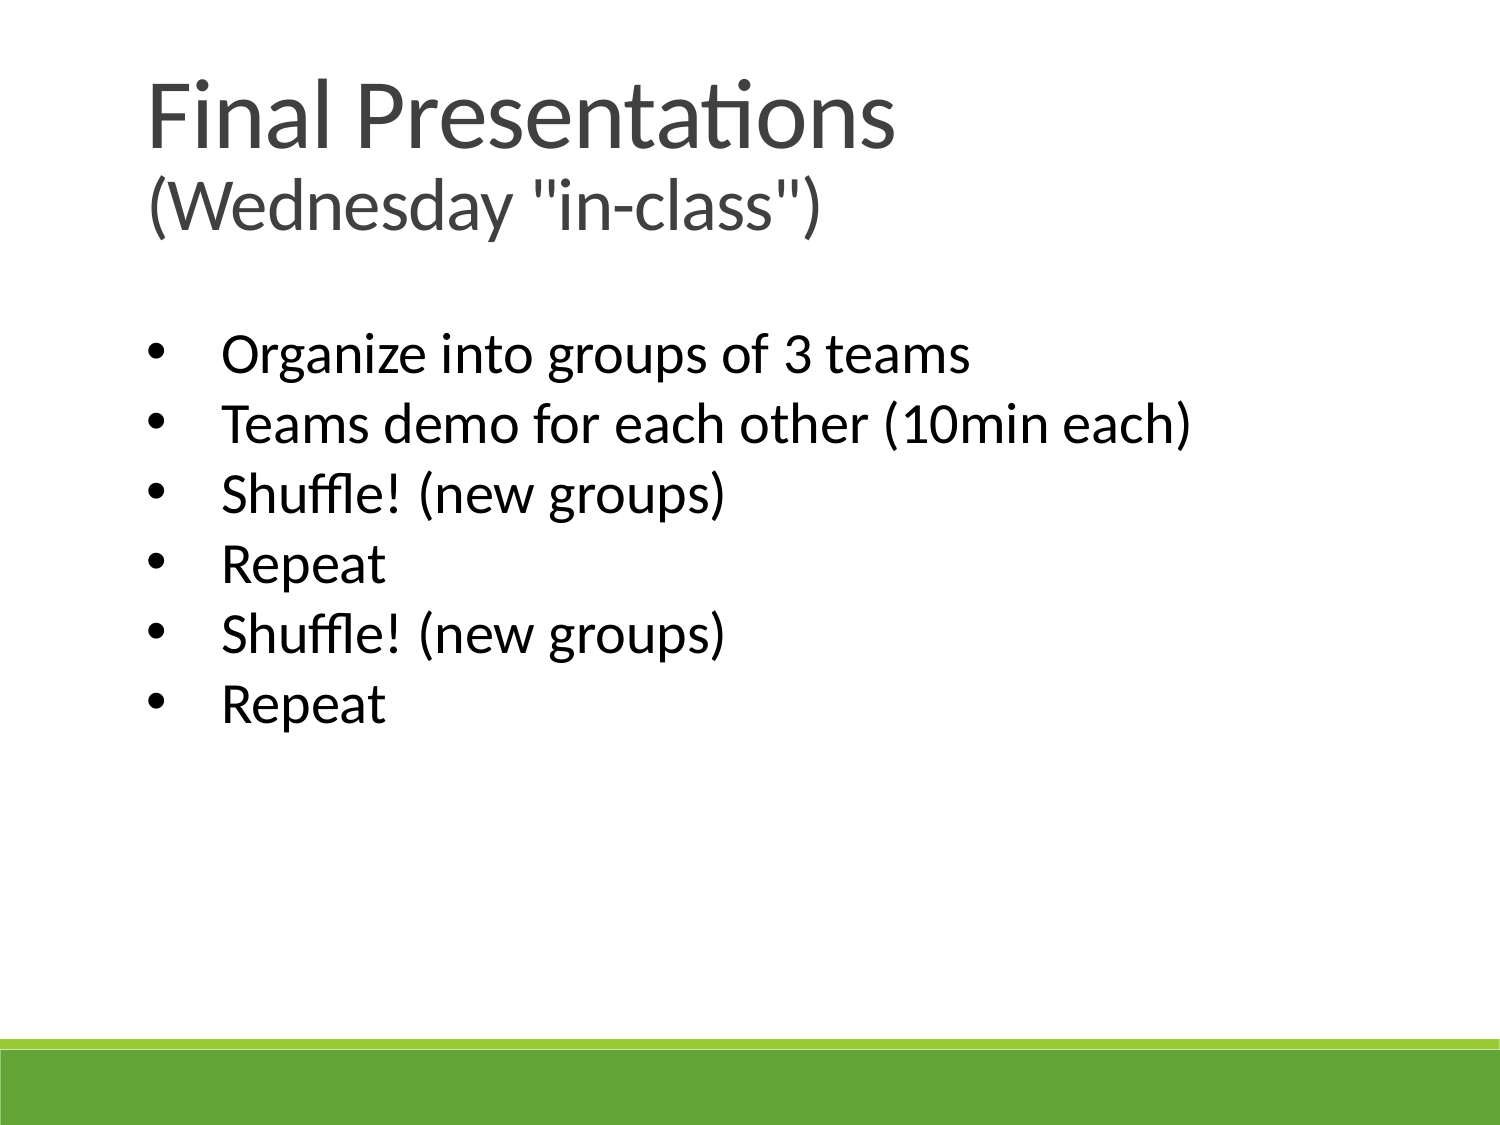

Final Presentations
(Wednesday "in-class")
Organize into groups of 3 teams
Teams demo for each other (10min each)
Shuffle! (new groups)
Repeat
Shuffle! (new groups)
Repeat